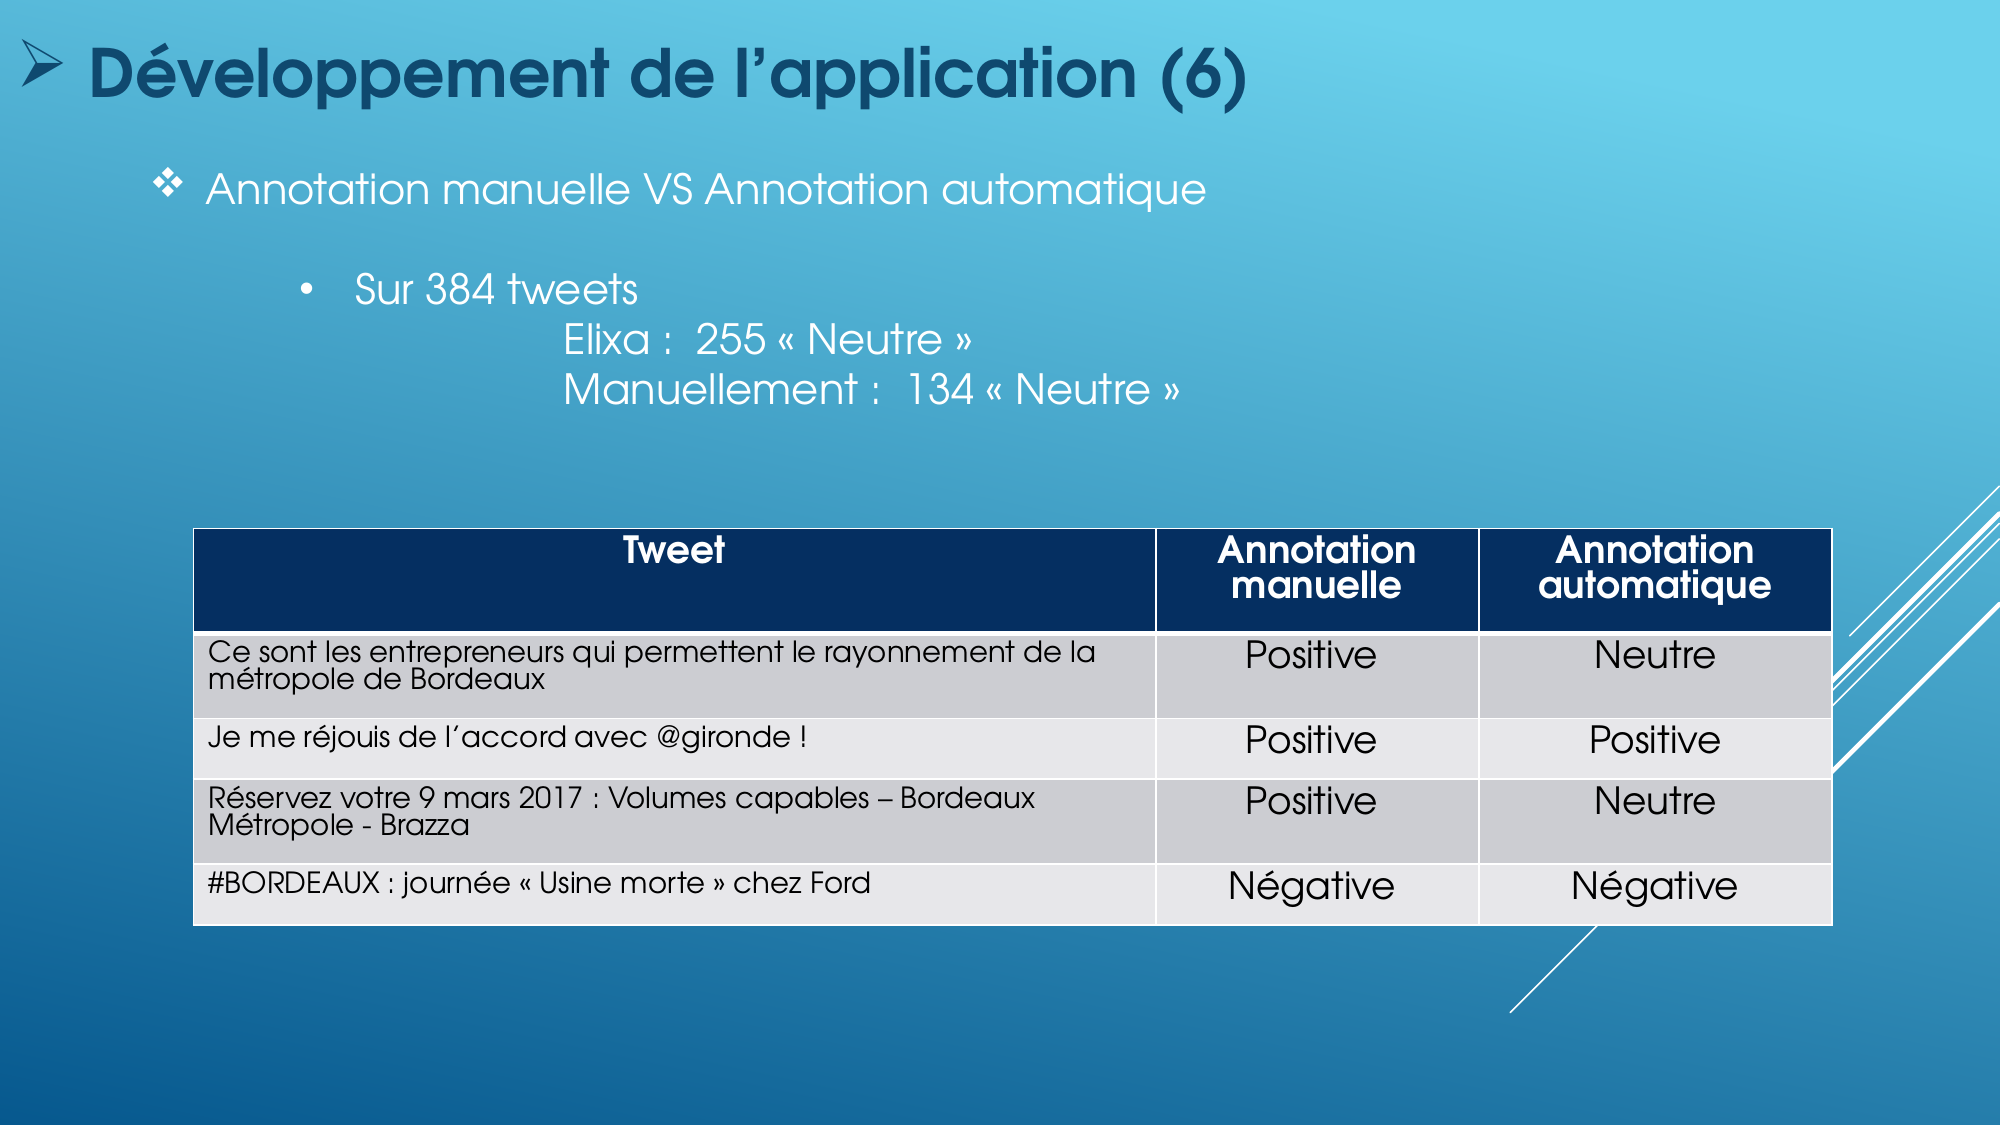

Développement de l’application (6)

Annotation manuelle VS Annotation automatique

Sur 384 tweets
                       Elixa :  255 « Neutre »
                       Manuellement :  134 « Neutre »

| Tweet | Annotation manuelle | Annotation automatique |
| --- | --- | --- |
| Ce sont les entrepreneurs qui permettent le rayonnement de la métropole de Bordeaux | Positive | Neutre |
| Je me réjouis de l’accord avec @gironde ! | Positive | Positive |
| Réservez votre 9 mars 2017 : Volumes capables – Bordeaux Métropole - Brazza | Positive | Neutre |
| #BORDEAUX : journée « Usine morte » chez Ford | Négative | Négative |